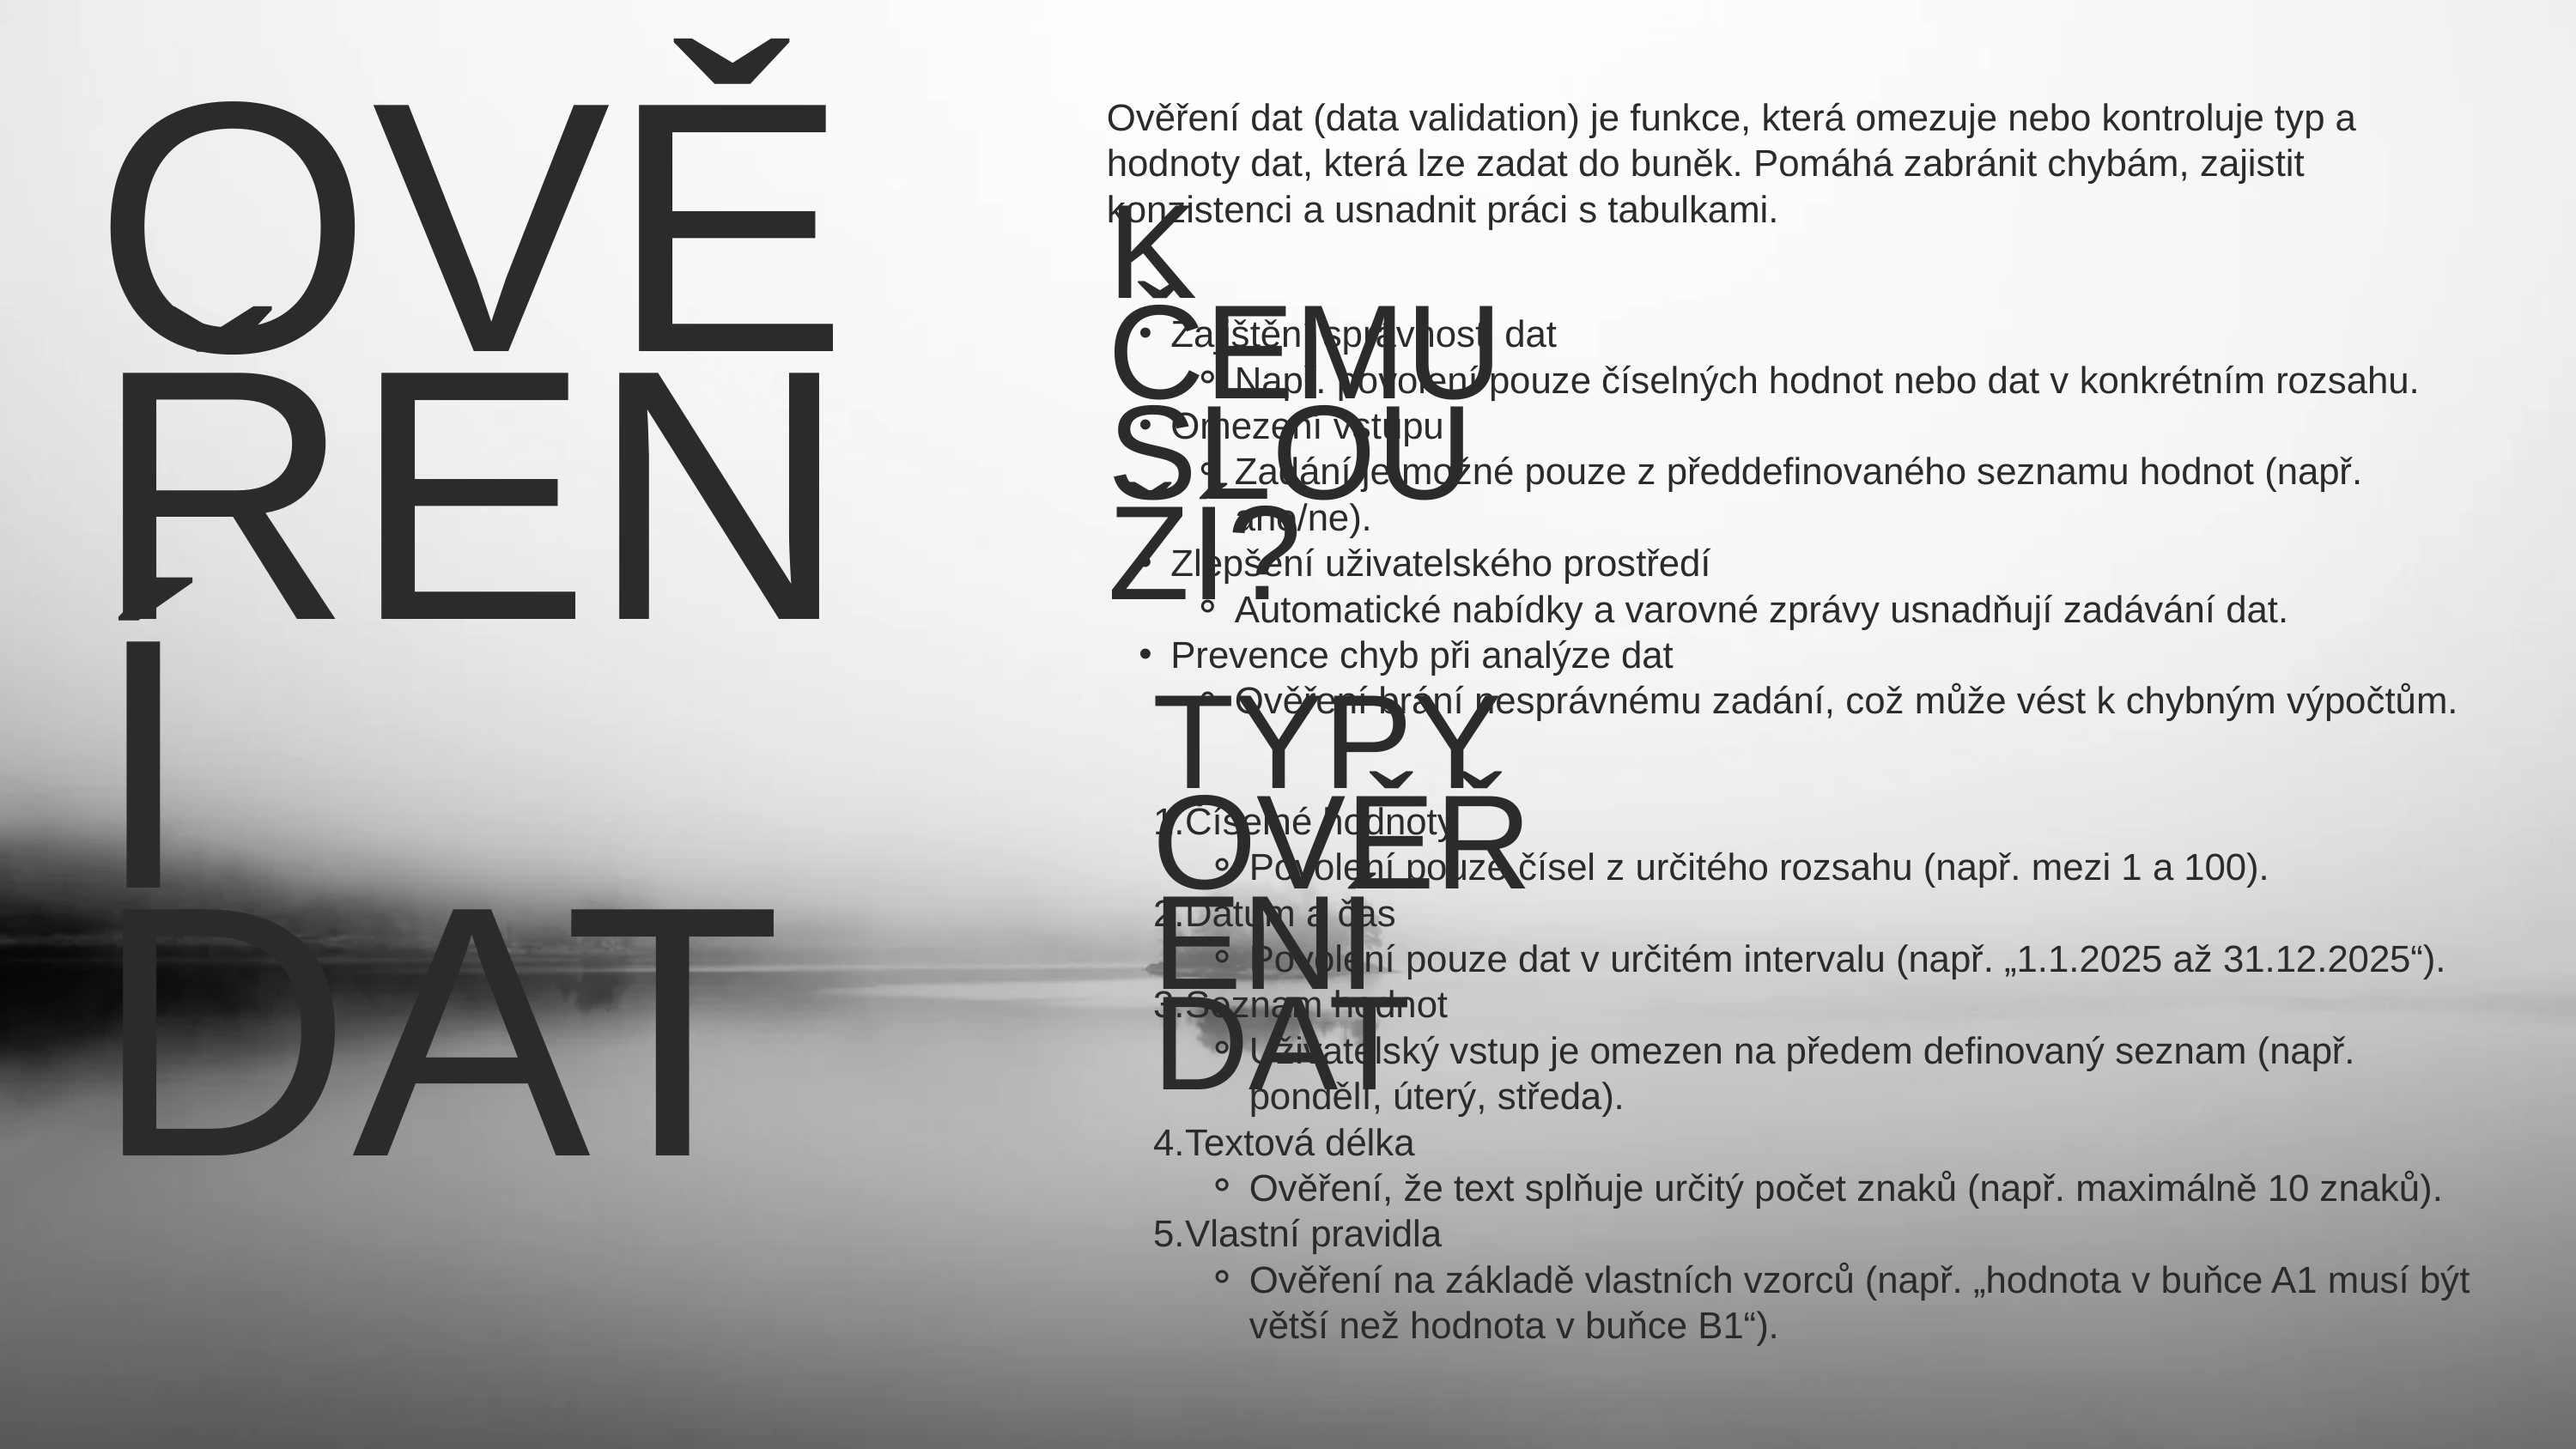

Ověření dat (data validation) je funkce, která omezuje nebo kontroluje typ a hodnoty dat, která lze zadat do buněk. Pomáhá zabránit chybám, zajistit konzistenci a usnadnit práci s tabulkami.
OVĚŘENÍ DAT
K ČEMU SLOUŽÍ?

Zajištění správnosti dat
Např. povolení pouze číselných hodnot nebo dat v konkrétním rozsahu.
Omezení vstupu
Zadání je možné pouze z předdefinovaného seznamu hodnot (např. ano/ne).
Zlepšení uživatelského prostředí
Automatické nabídky a varovné zprávy usnadňují zadávání dat.
Prevence chyb při analýze dat
Ověření brání nesprávnému zadání, což může vést k chybným výpočtům.
TYPY OVĚŘENÍ DAT

Číselné hodnoty
Povolení pouze čísel z určitého rozsahu (např. mezi 1 a 100).
Datum a čas
Povolení pouze dat v určitém intervalu (např. „1.1.2025 až 31.12.2025“).
Seznam hodnot
Uživatelský vstup je omezen na předem definovaný seznam (např. pondělí, úterý, středa).
Textová délka
Ověření, že text splňuje určitý počet znaků (např. maximálně 10 znaků).
Vlastní pravidla
Ověření na základě vlastních vzorců (např. „hodnota v buňce A1 musí být větší než hodnota v buňce B1“).